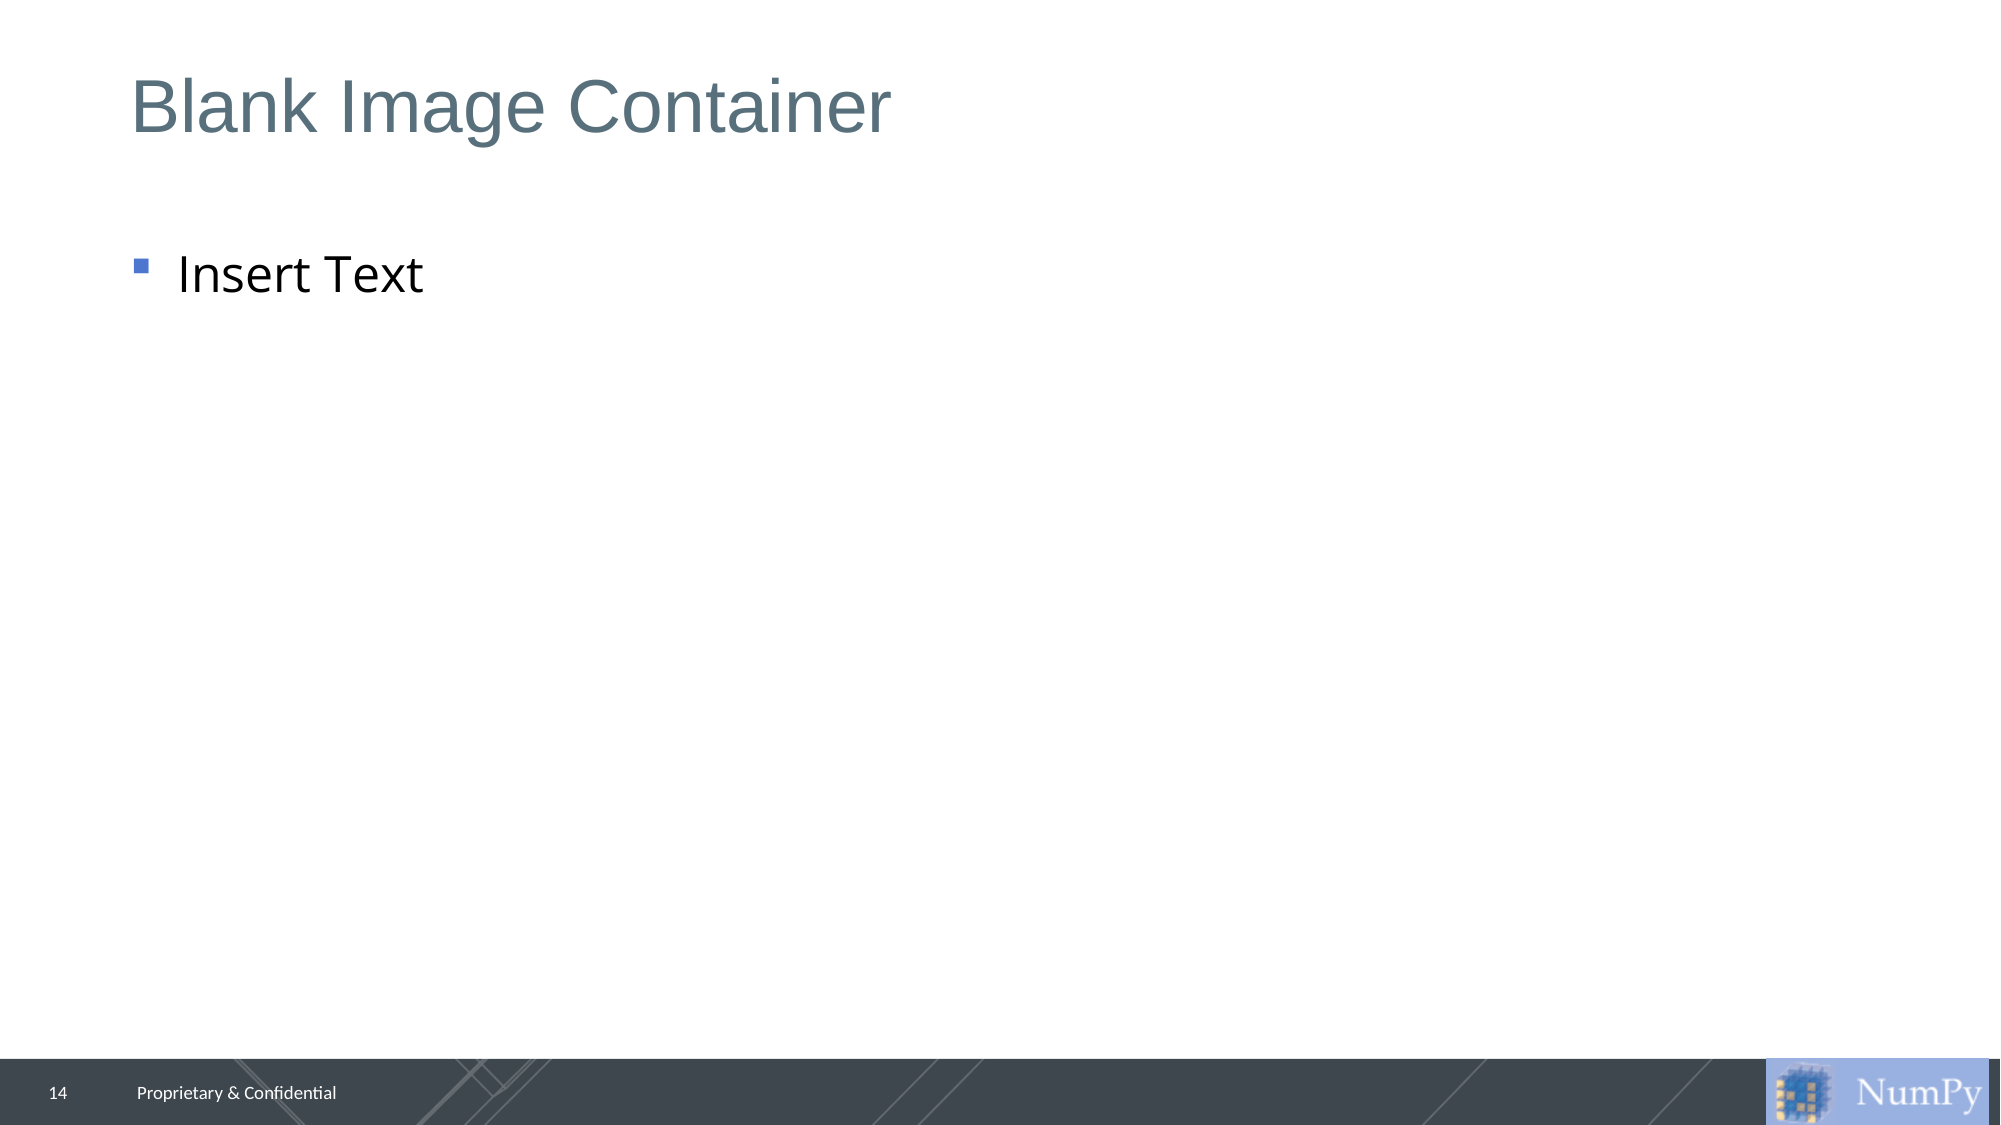

# Blank Image Container
Insert Text

14
Proprietary & Confidential